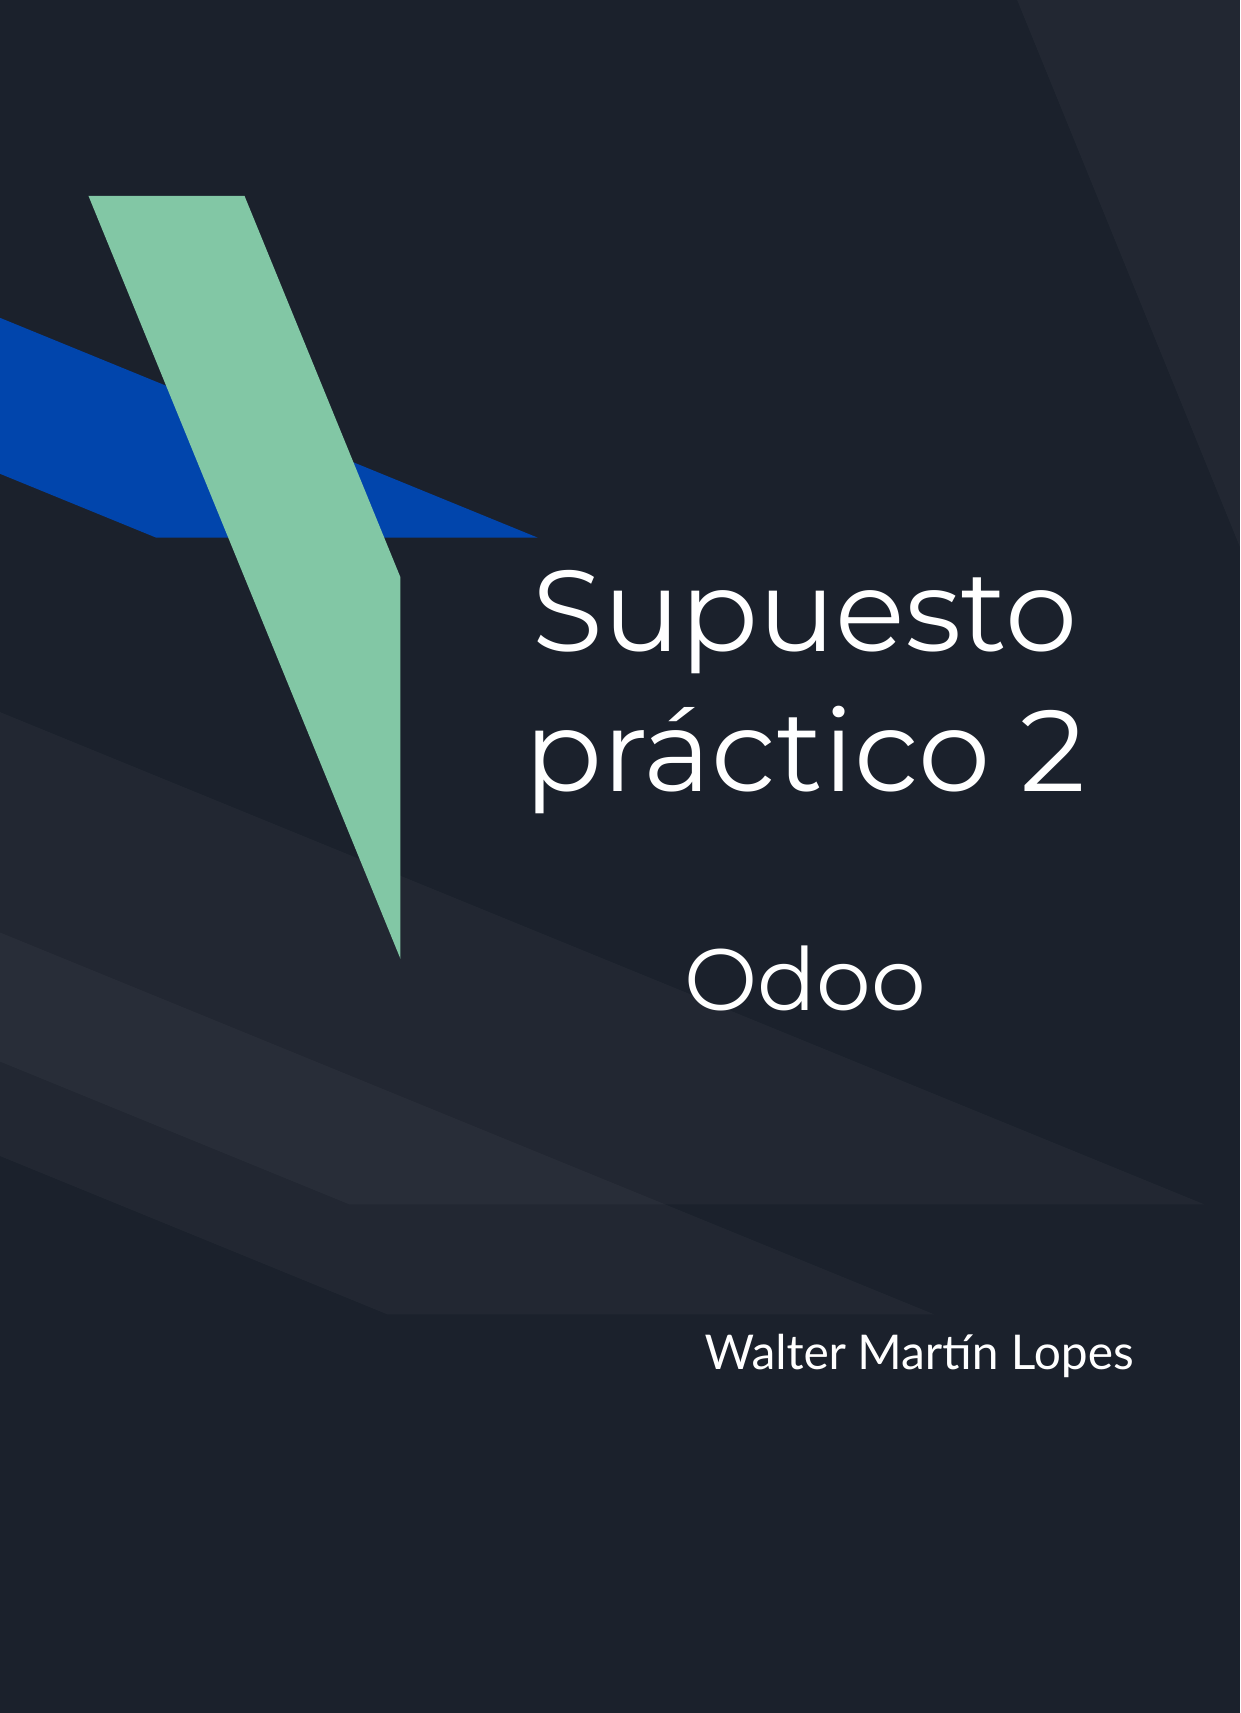

# Supuesto práctico 2

Odoo
Walter Martín Lopes